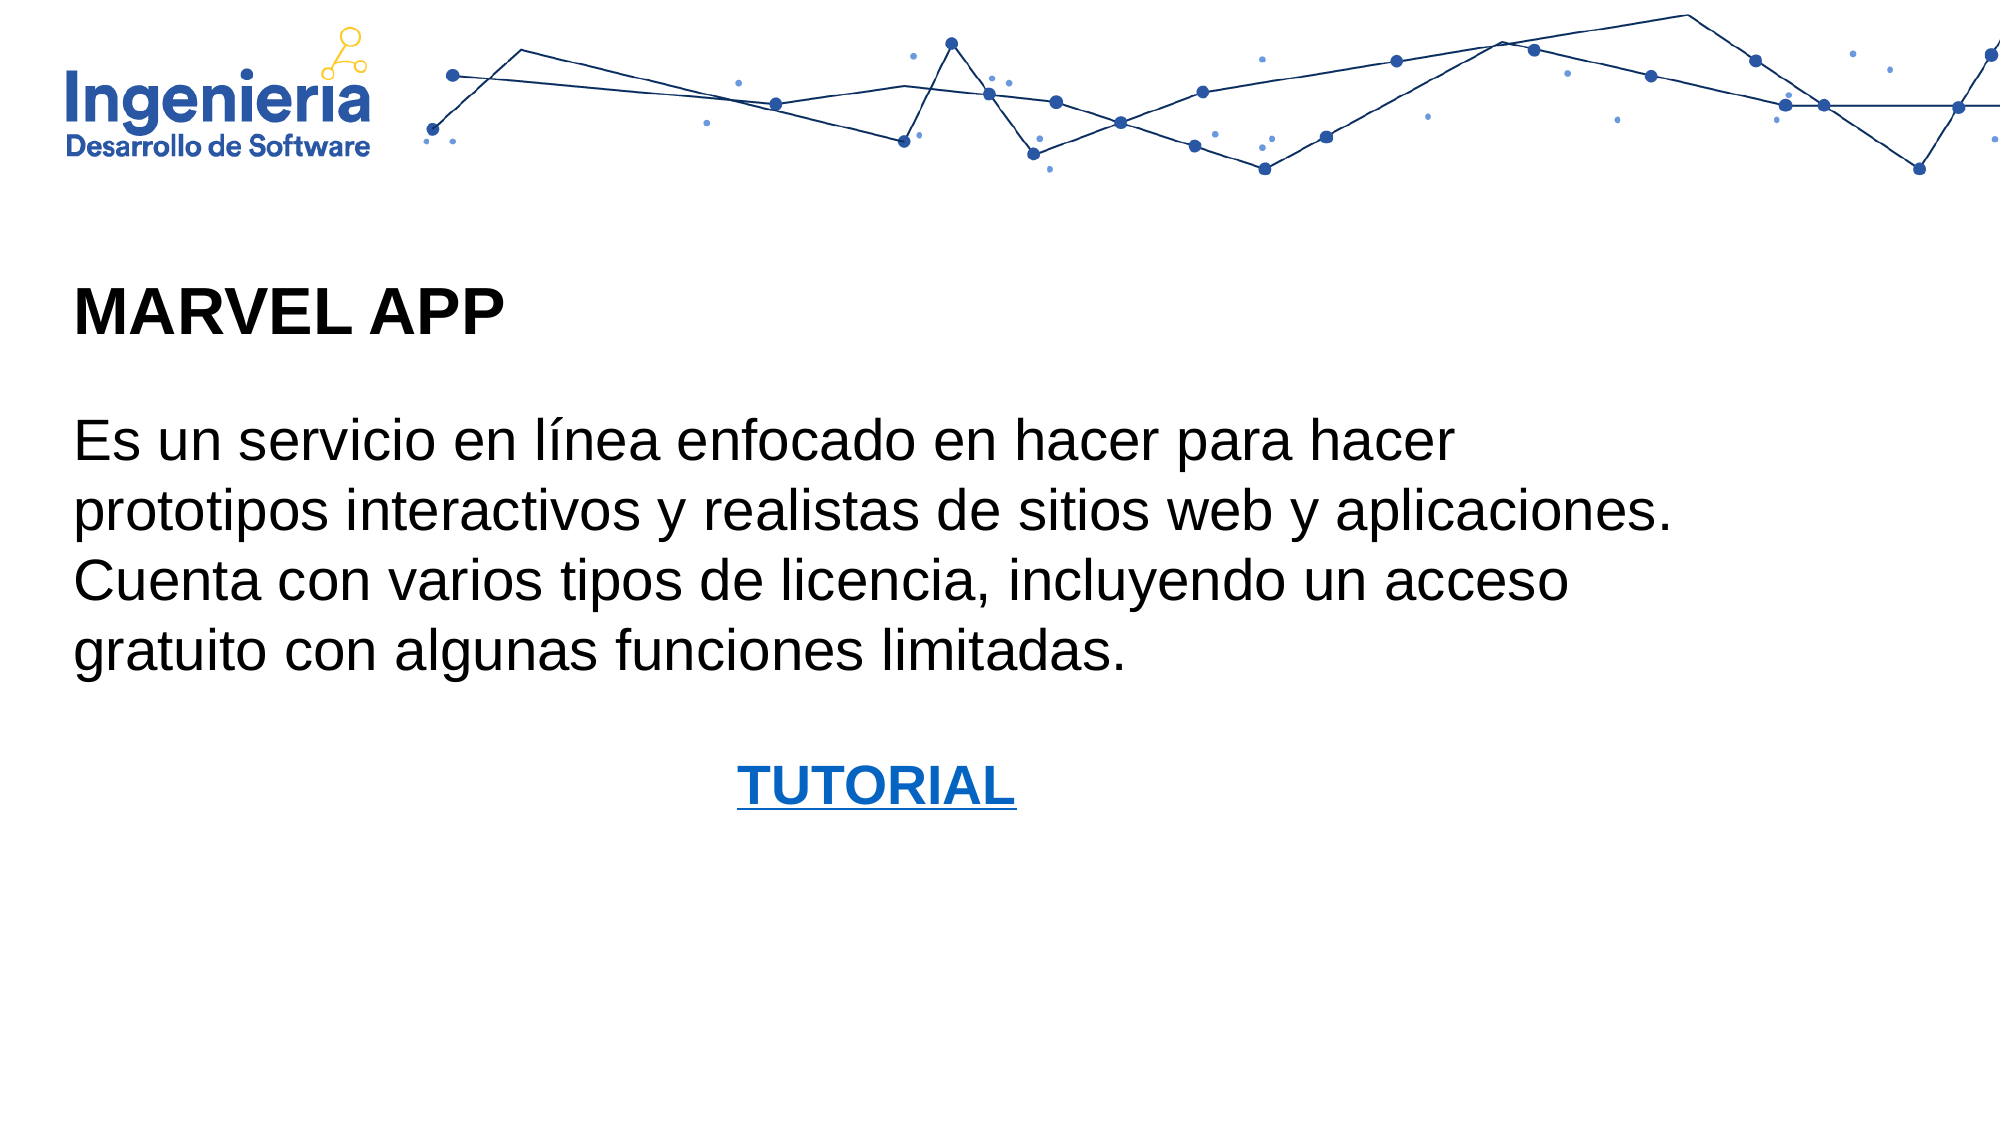

MARVEL APP
Es un servicio en línea enfocado en hacer para hacer prototipos interactivos y realistas de sitios web y aplicaciones. Cuenta con varios tipos de licencia, incluyendo un acceso gratuito con algunas funciones limitadas.

TUTORIAL